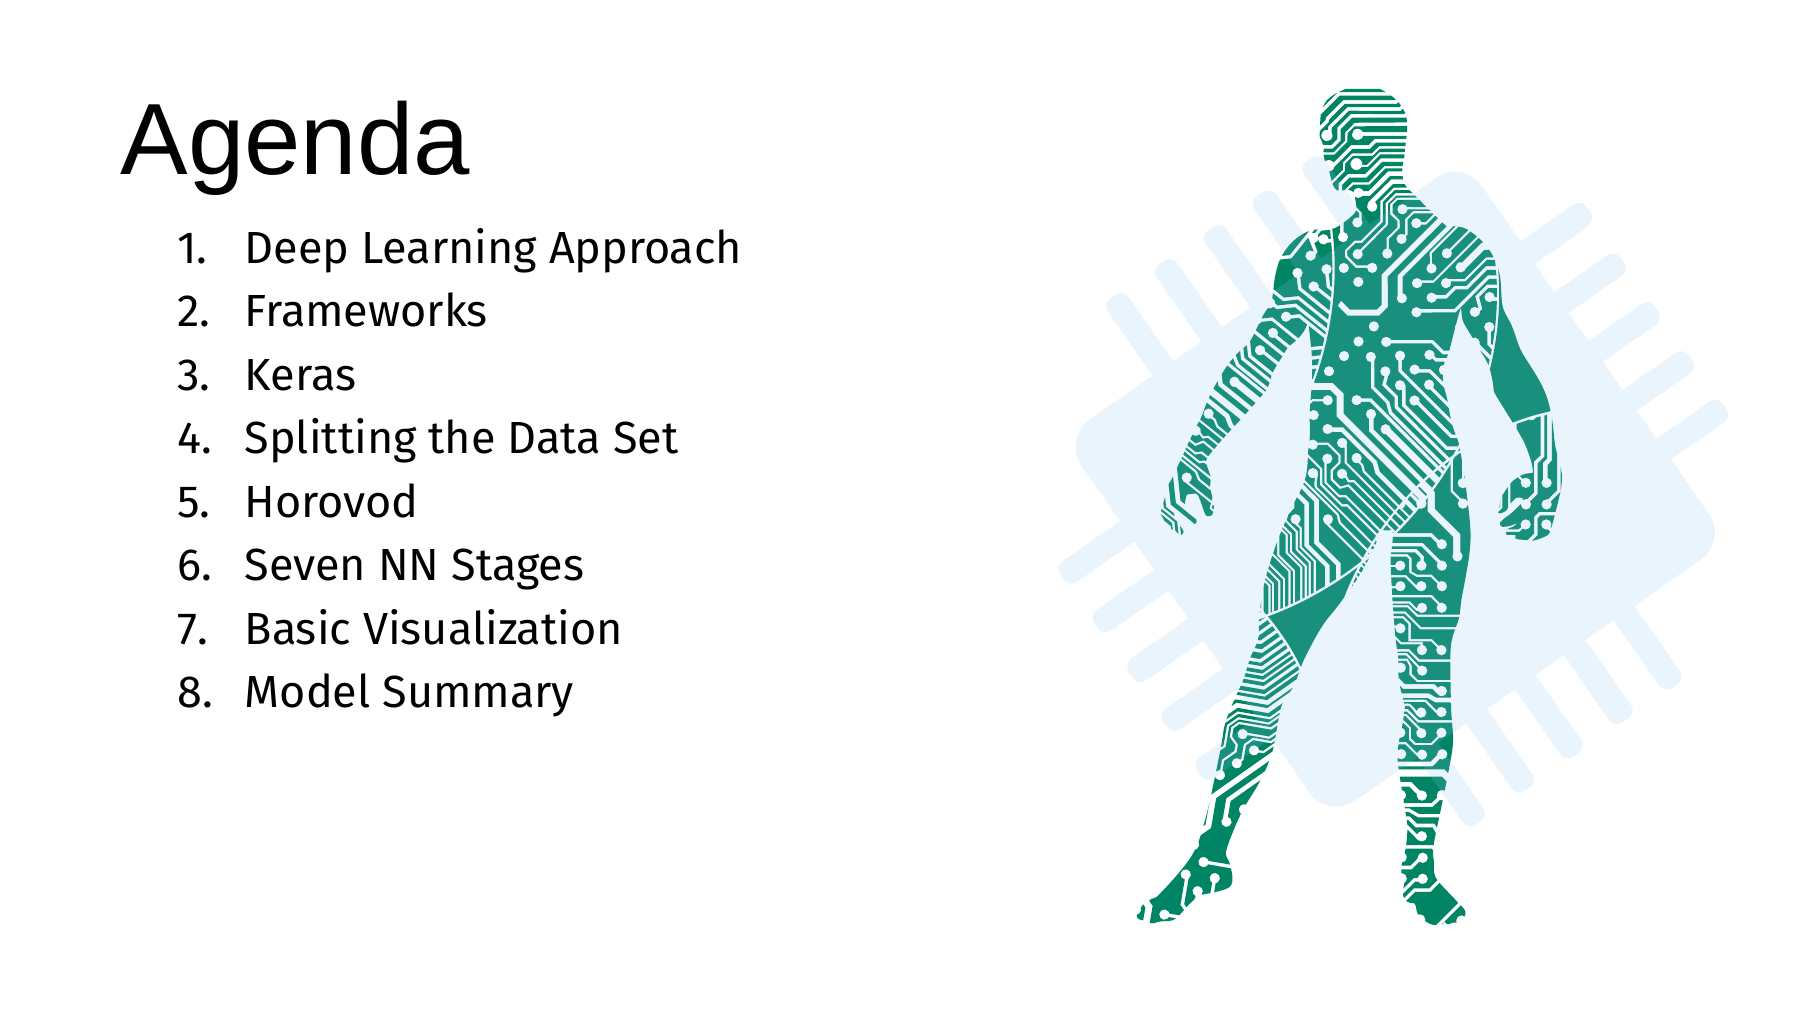

Agenda

Deep Learning Approach
Frameworks
Keras
Splitting the Data Set
Horovod
Seven NN Stages
Basic Visualization
Model Summary